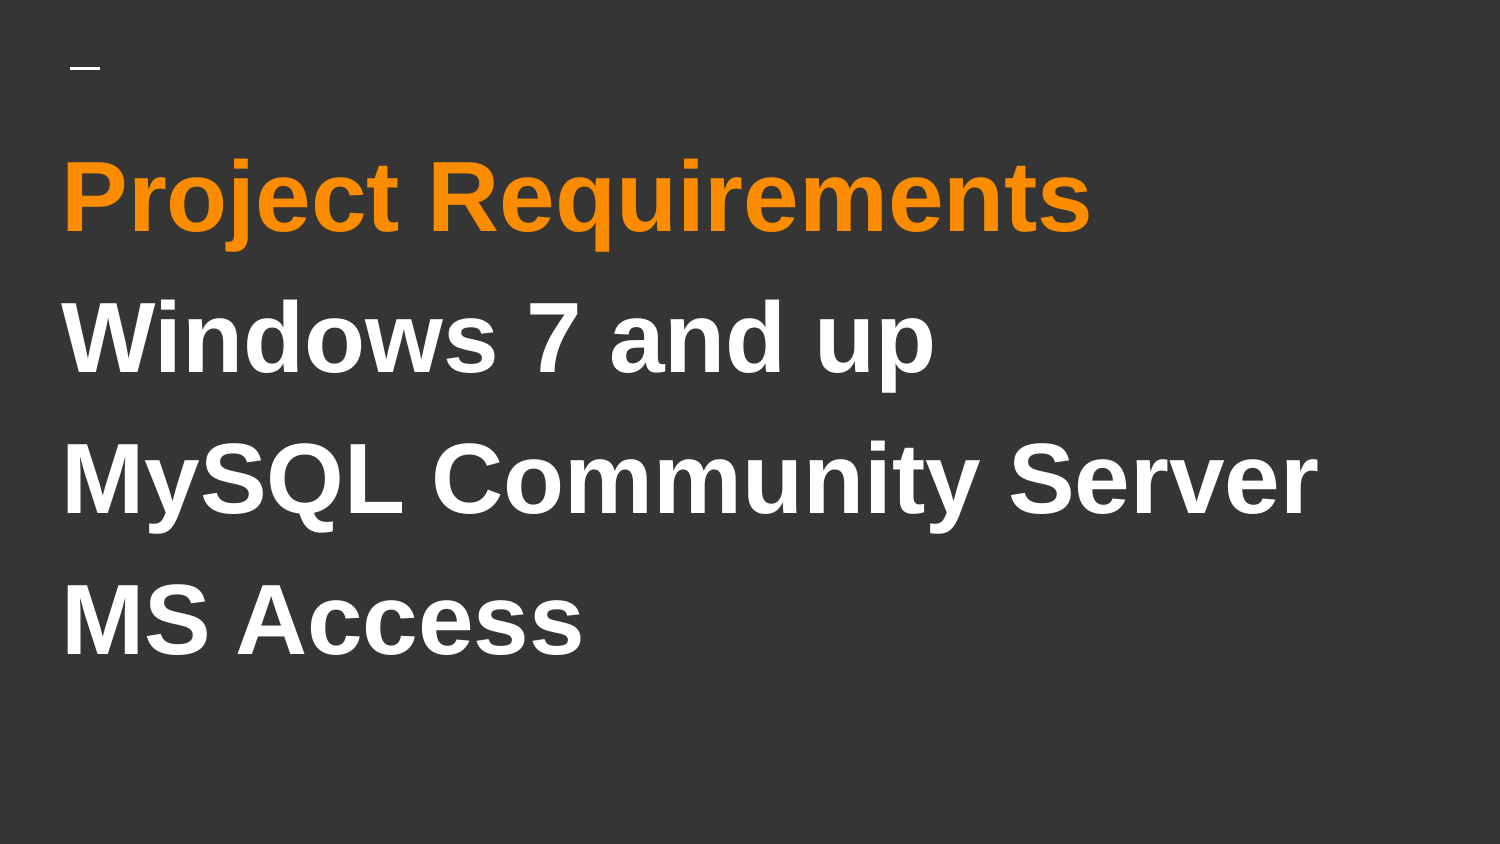

# Project Requirements
Windows 7 and up
MySQL Community Server
MS Access